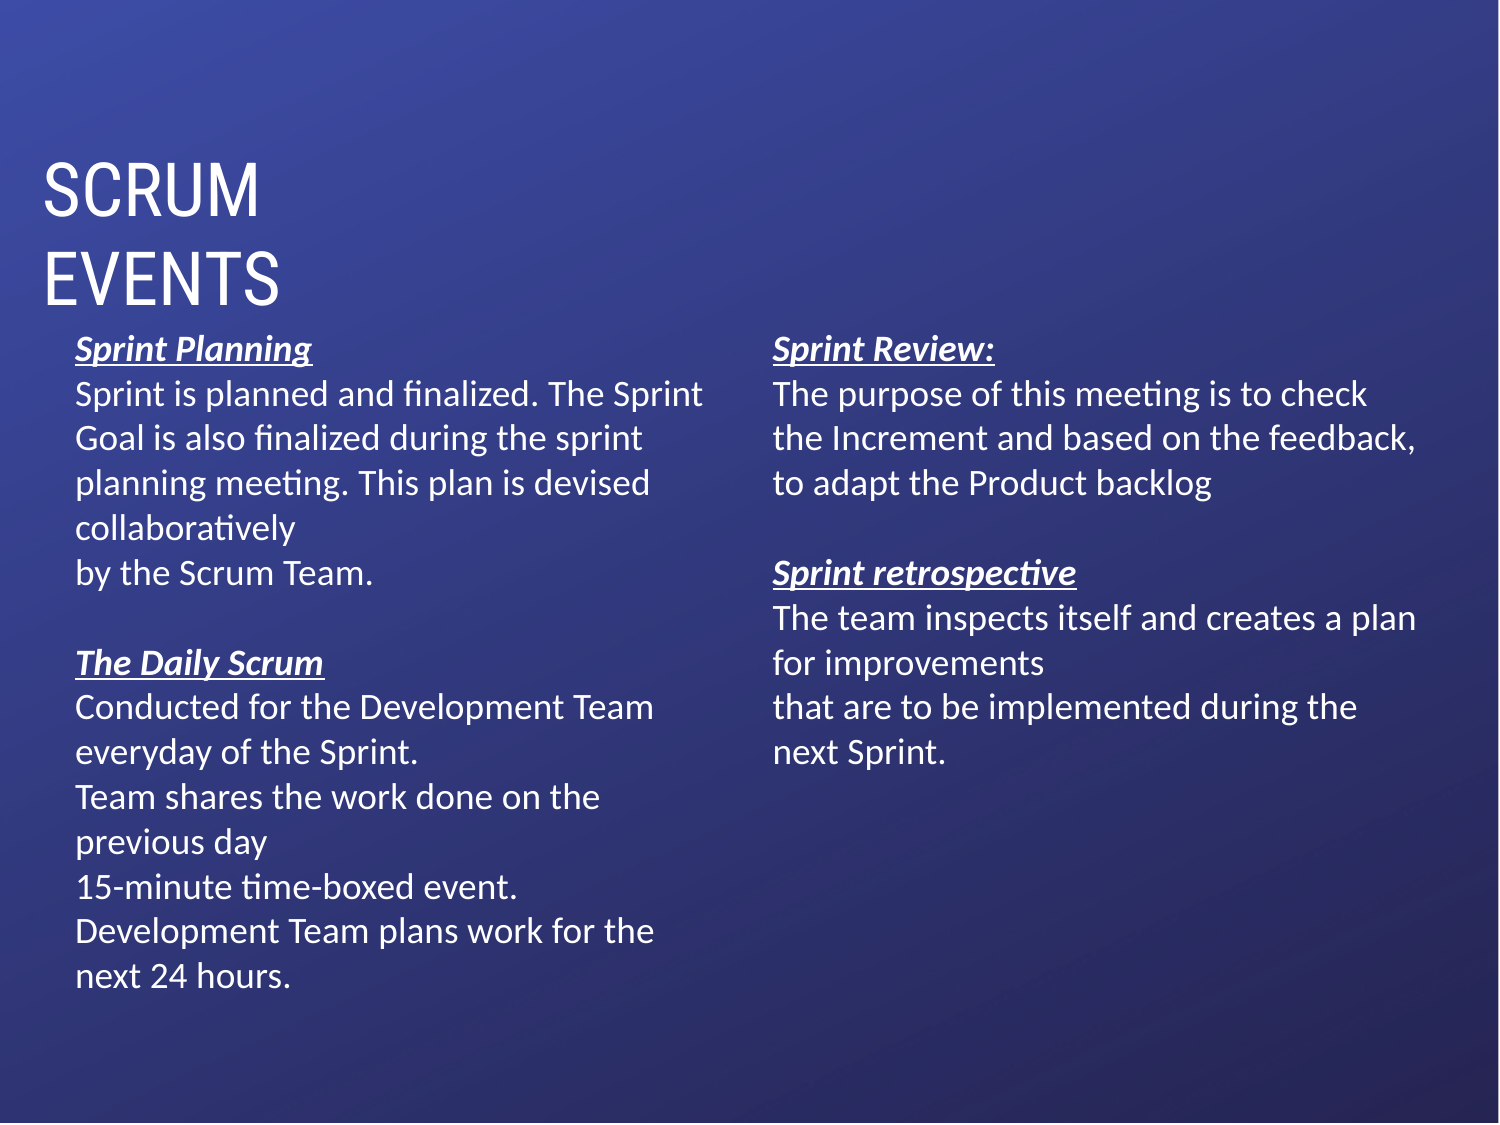

# SCRUM EVENTS
Sprint Review:
The purpose of this meeting is to check the Increment and based on the feedback, to adapt the Product backlog

Sprint retrospective
The team inspects itself and creates a plan for improvements
that are to be implemented during the next Sprint.
Sprint Planning
Sprint is planned and finalized. The Sprint
Goal is also finalized during the sprint planning meeting. This plan is devised collaboratively
by the Scrum Team.

The Daily Scrum
Conducted for the Development Team everyday of the Sprint.
Team shares the work done on the previous day
15-minute time-boxed event.
Development Team plans work for the next 24 hours.